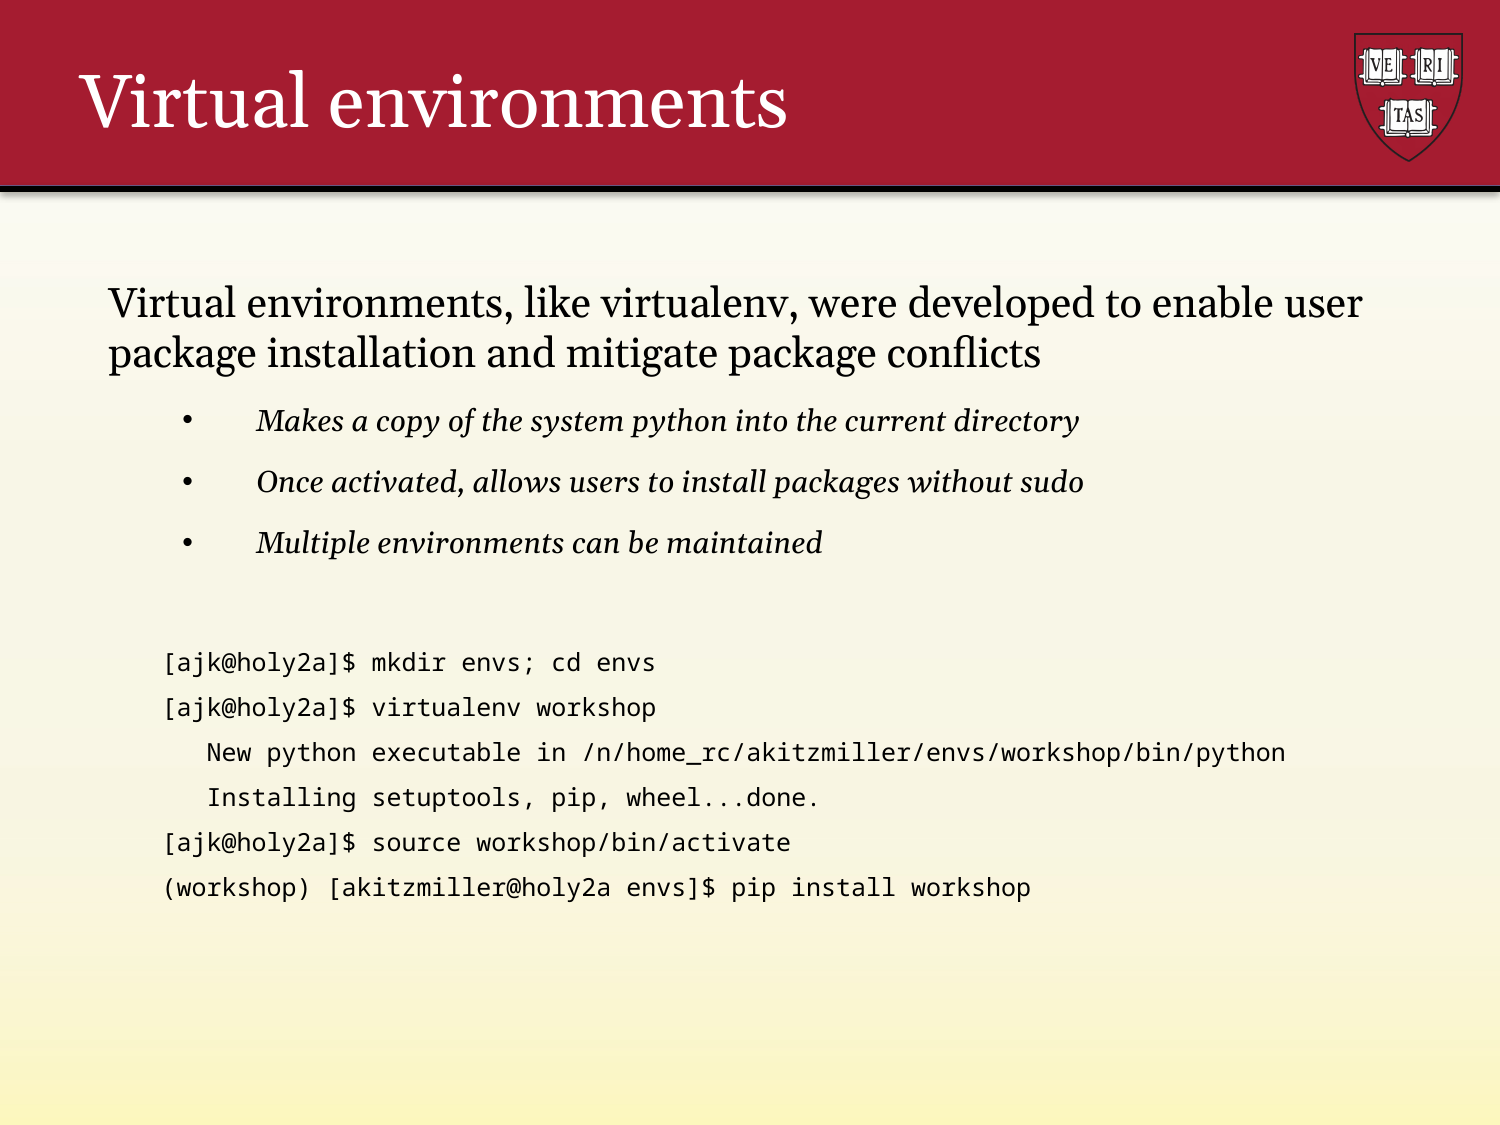

# Virtual environments
Virtual environments, like virtualenv, were developed to enable user package installation and mitigate package conflicts
Makes a copy of the system python into the current directory
Once activated, allows users to install packages without sudo
Multiple environments can be maintained
[ajk@holy2a]$ mkdir envs; cd envs
[ajk@holy2a]$ virtualenv workshop
   New python executable in /n/home_rc/akitzmiller/envs/workshop/bin/python
   Installing setuptools, pip, wheel...done.
[ajk@holy2a]$ source workshop/bin/activate
(workshop) [akitzmiller@holy2a envs]$ pip install workshop